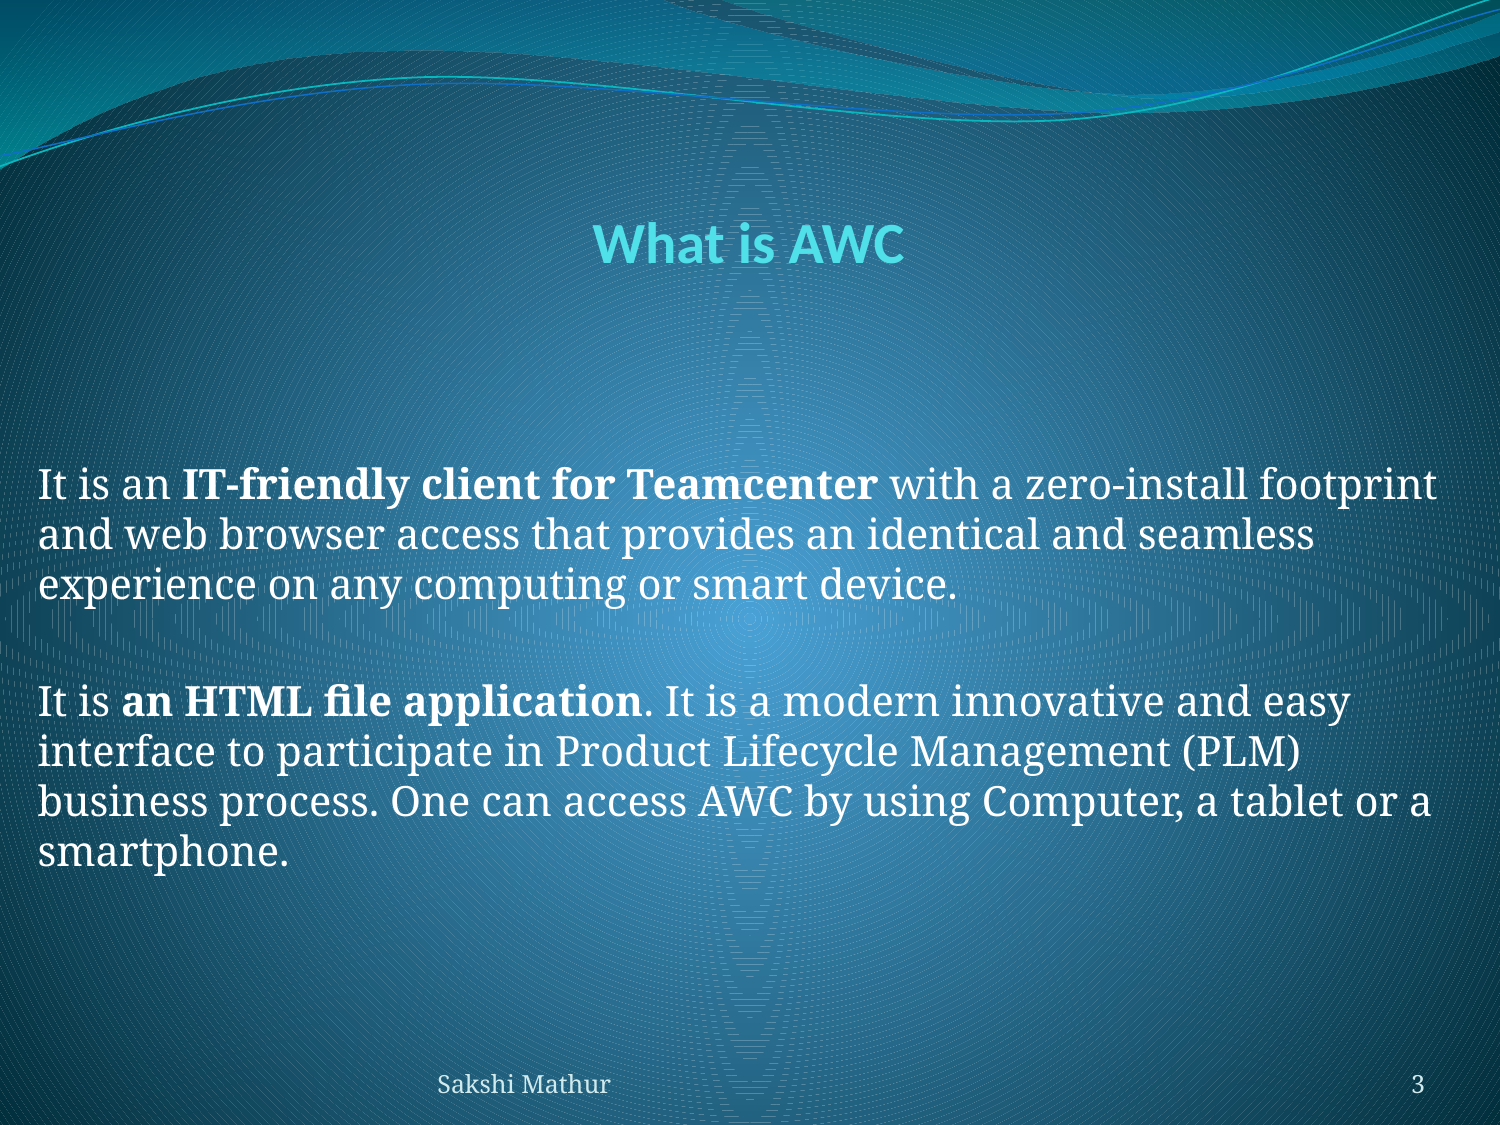

# What is AWC
It is an IT-friendly client for Teamcenter with a zero-install footprint and web browser access that provides an identical and seamless experience on any computing or smart device.

It is an HTML file application. It is a modern innovative and easy interface to participate in Product Lifecycle Management (PLM) business process. One can access AWC by using Computer, a tablet or a smartphone.
Sakshi Mathur
3